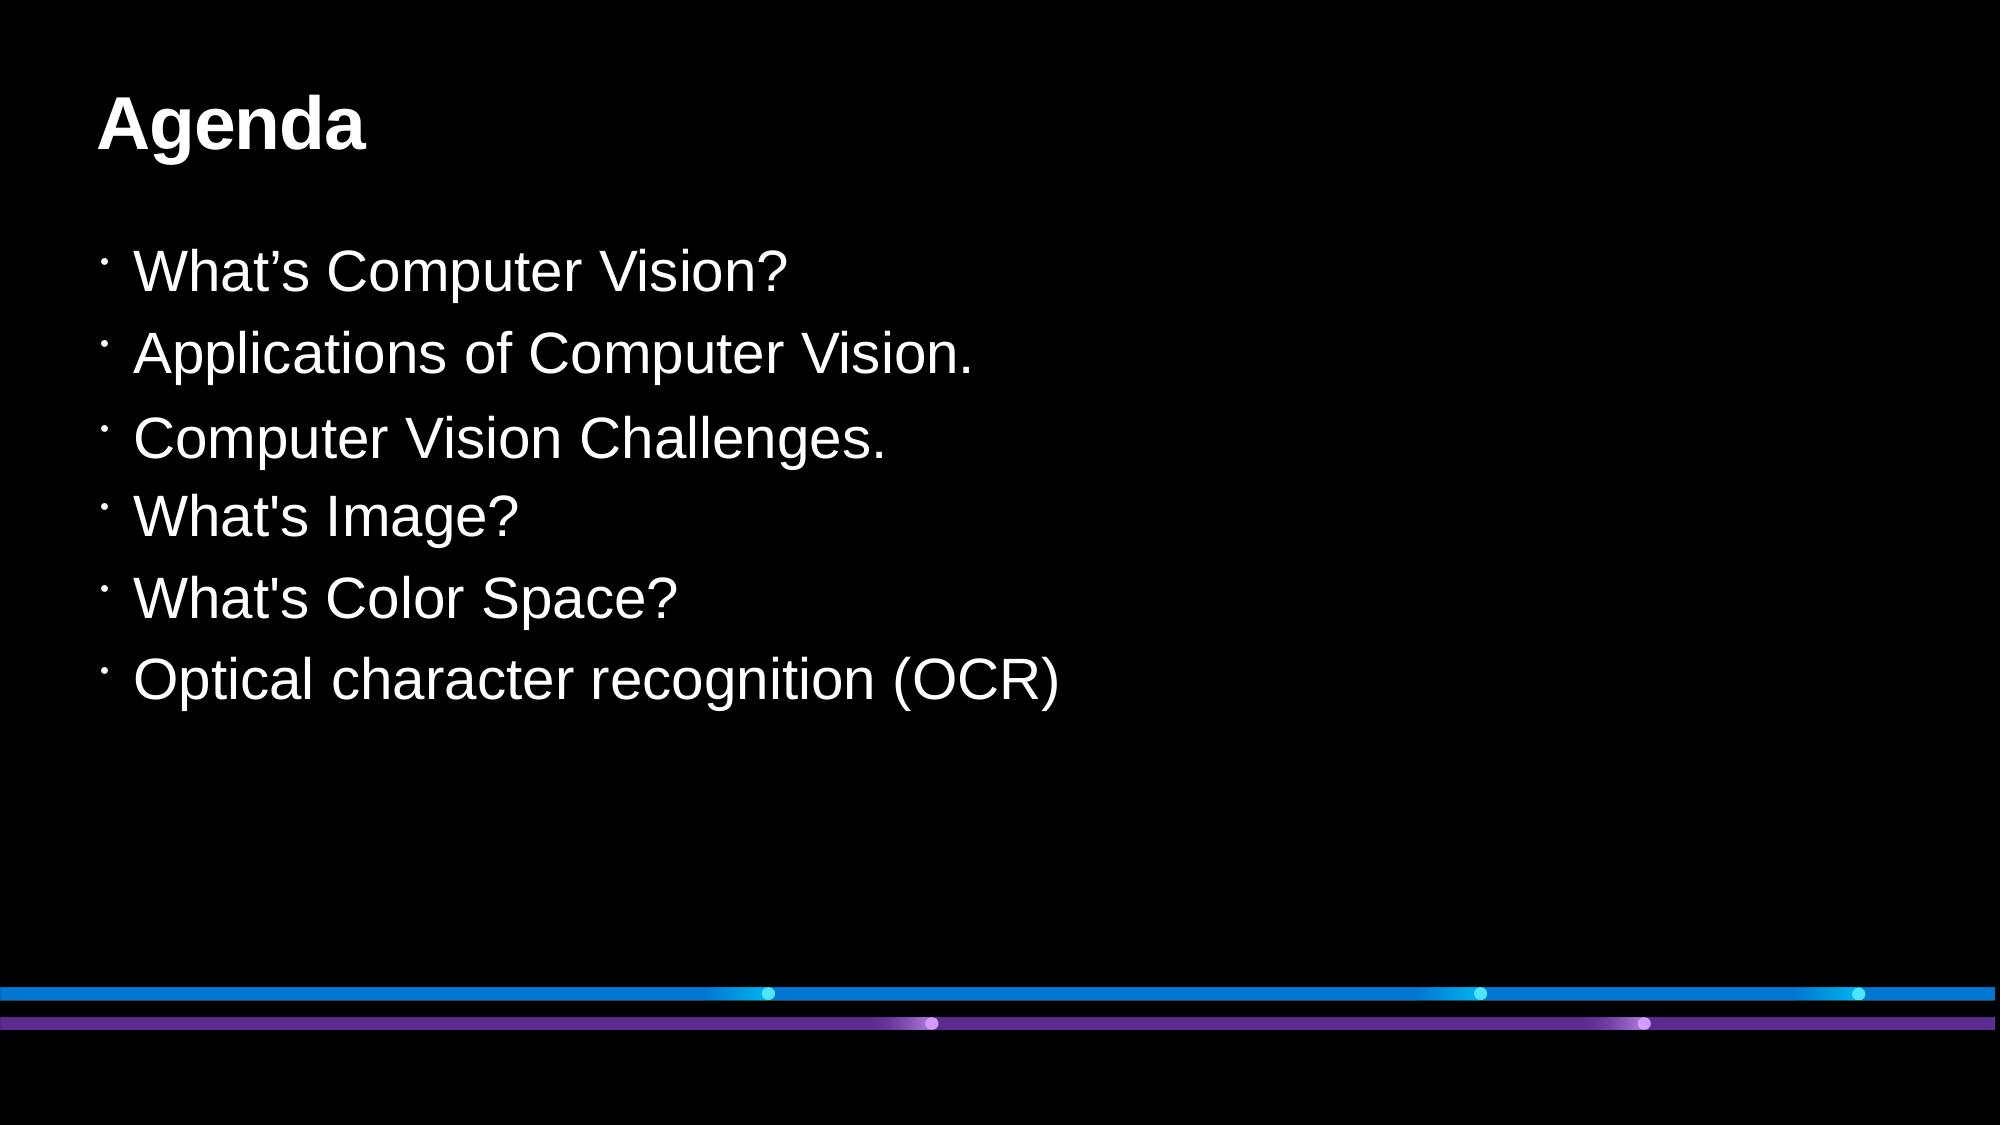

# Agenda
What’s Computer Vision?
Applications of Computer Vision.

What's Image?
What's Color Space?
Optical character recognition (OCR)
Computer Vision Challenges.